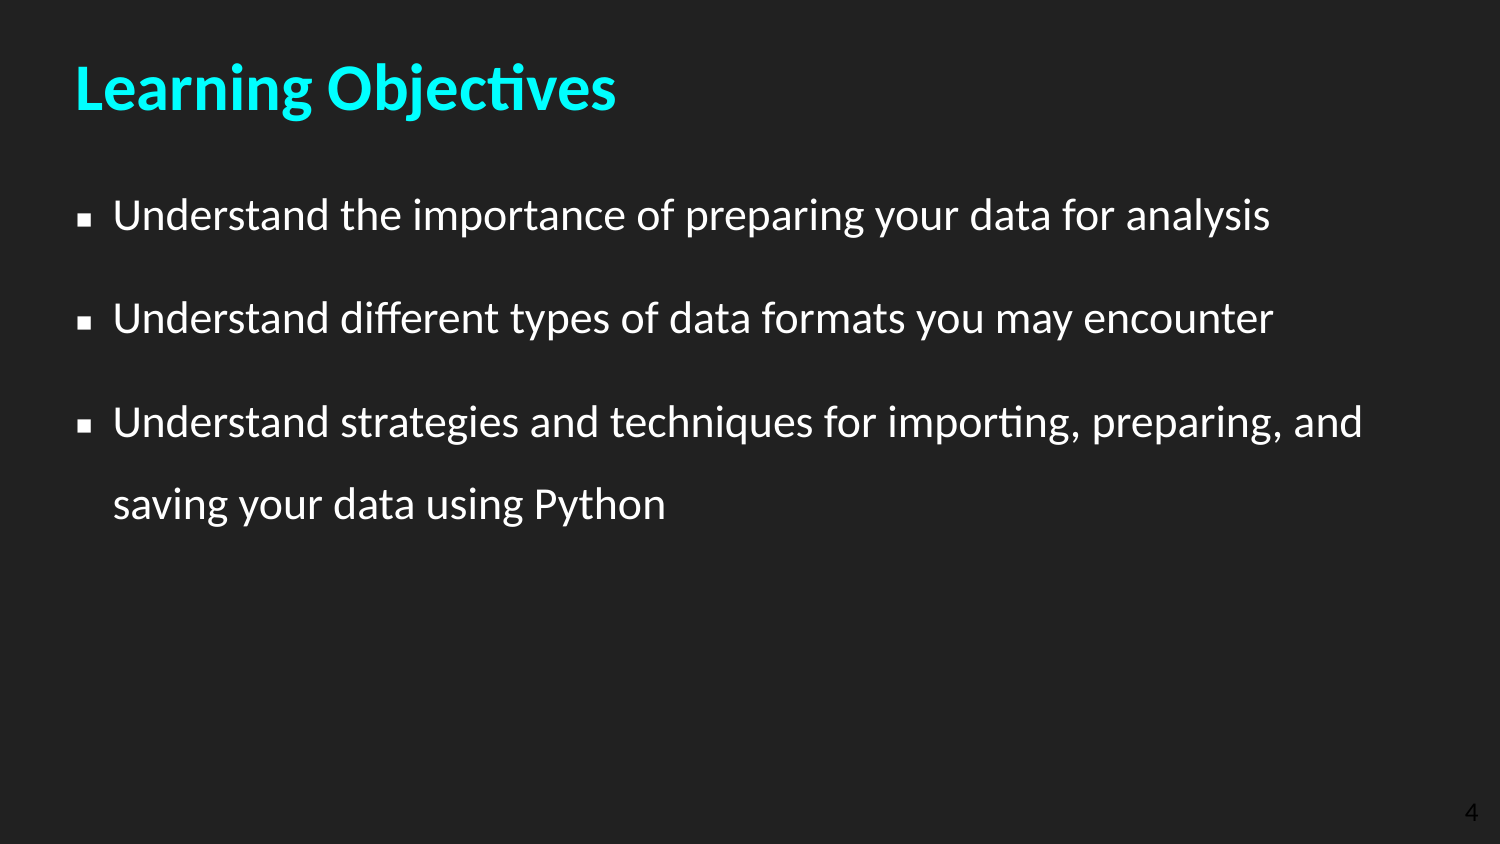

Learning Objectives
Understand the importance of preparing your data for analysis
Understand different types of data formats you may encounter
Understand strategies and techniques for importing, preparing, and saving your data using Python
4